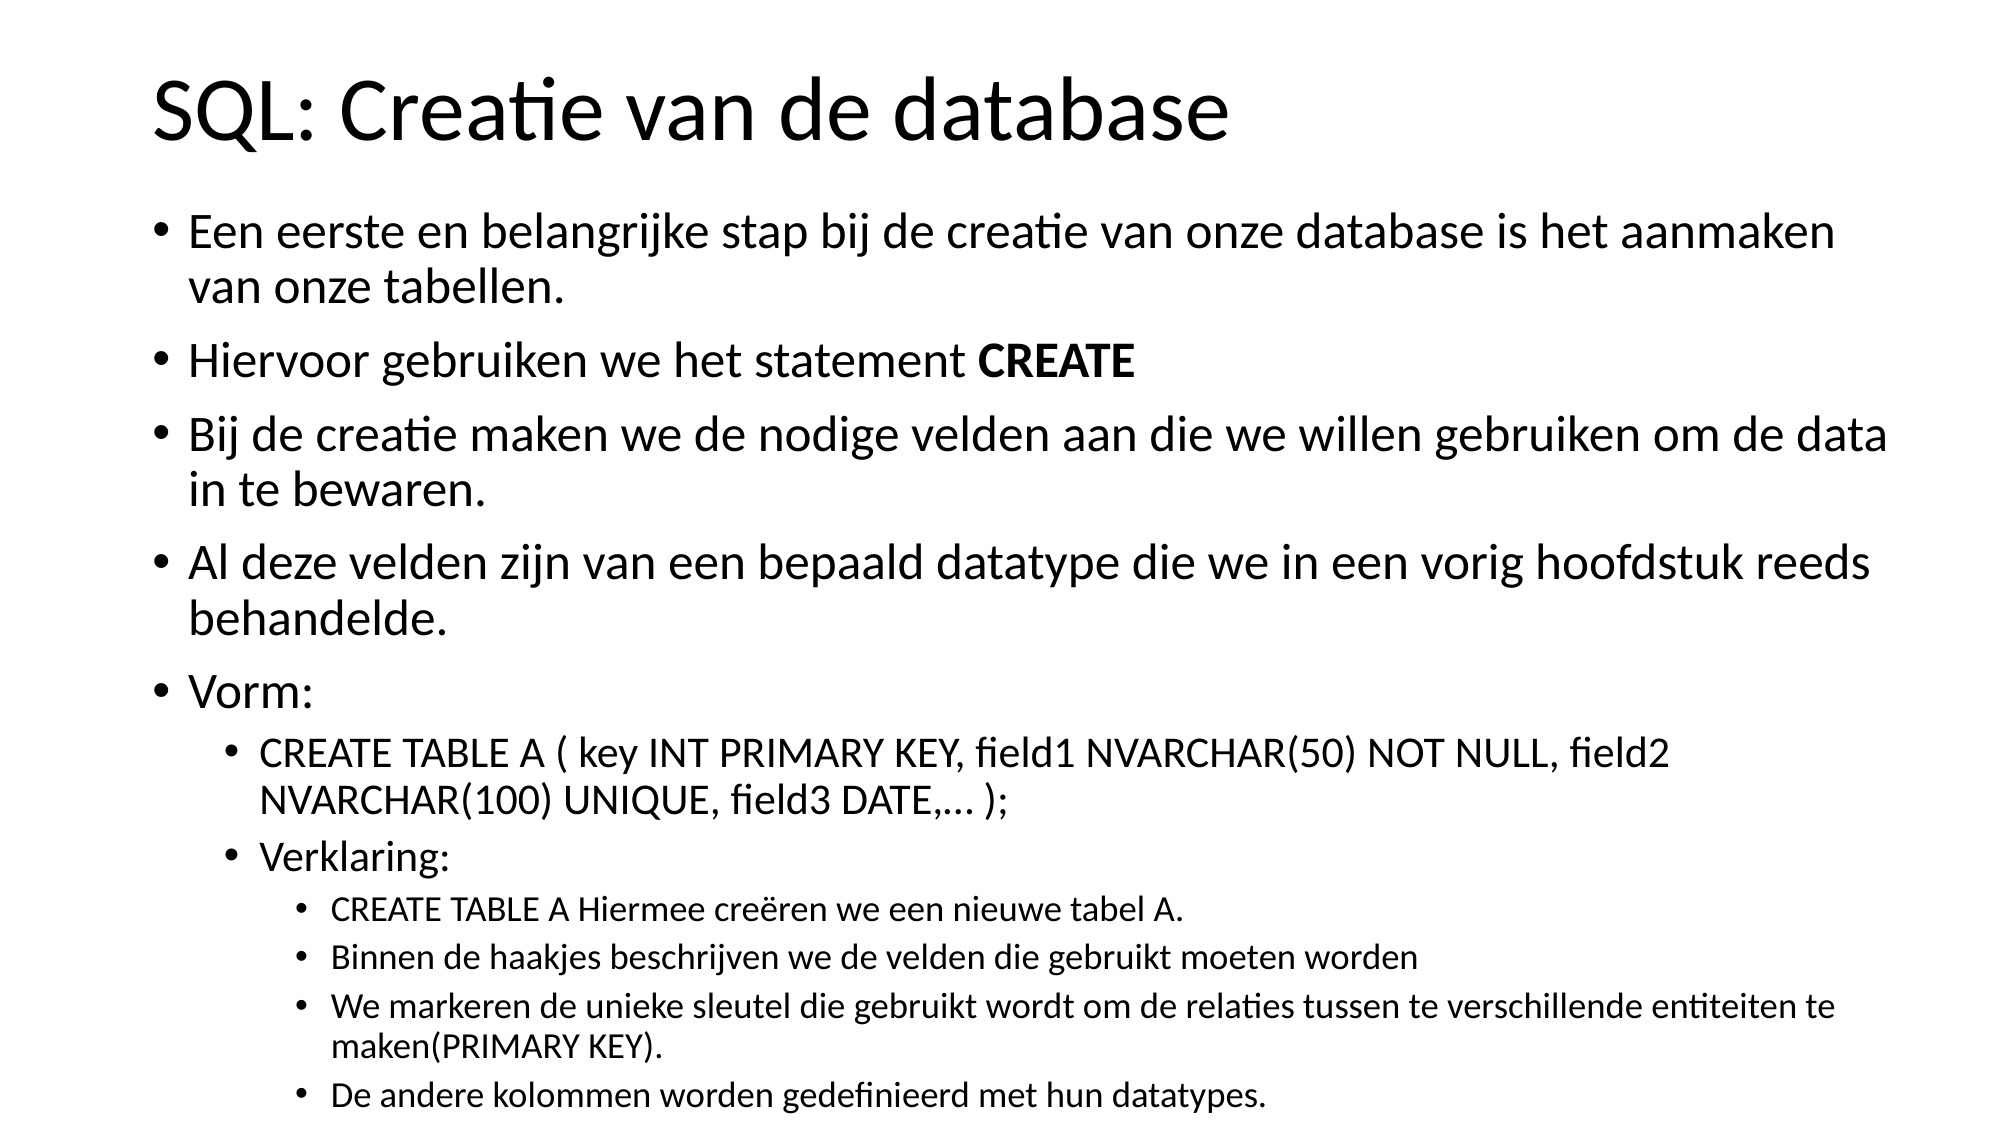

# SQL: Creatie van de database
Een eerste en belangrijke stap bij de creatie van onze database is het aanmaken van onze tabellen.
Hiervoor gebruiken we het statement CREATE
Bij de creatie maken we de nodige velden aan die we willen gebruiken om de data in te bewaren.
Al deze velden zijn van een bepaald datatype die we in een vorig hoofdstuk reeds behandelde.
Vorm:
CREATE TABLE A ( key INT PRIMARY KEY, field1 NVARCHAR(50) NOT NULL, field2 NVARCHAR(100) UNIQUE, field3 DATE,… );
Verklaring:
CREATE TABLE A Hiermee creëren we een nieuwe tabel A.
Binnen de haakjes beschrijven we de velden die gebruikt moeten worden
We markeren de unieke sleutel die gebruikt wordt om de relaties tussen te verschillende entiteiten te maken(PRIMARY KEY).
De andere kolommen worden gedefinieerd met hun datatypes.